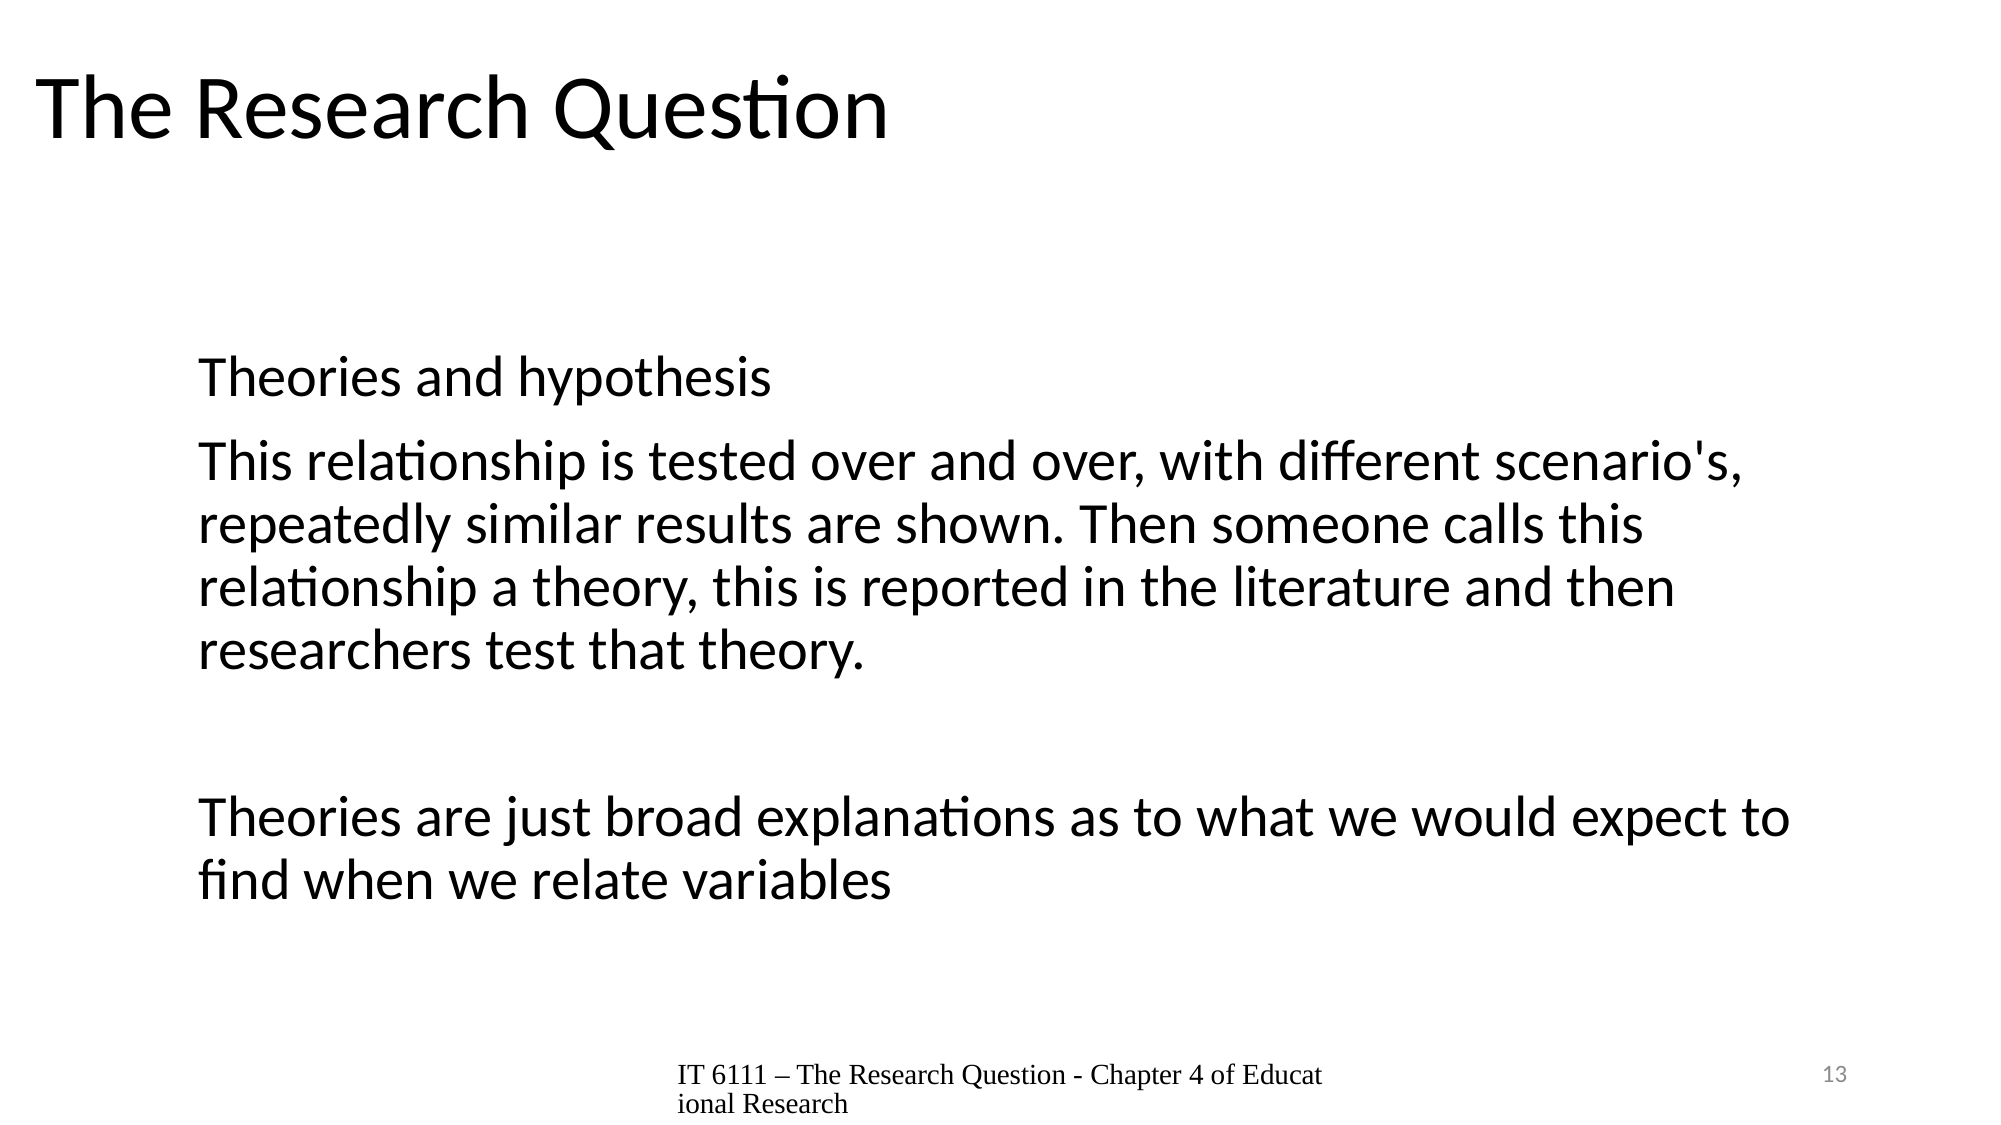

# The Research Question
Theories and hypothesis
This relationship is tested over and over, with different scenario's, repeatedly similar results are shown. Then someone calls this relationship a theory, this is reported in the literature and then researchers test that theory.

Theories are just broad explanations as to what we would expect to find when we relate variables

IT 6111 – The Research Question - Chapter 4 of Educational Research
13